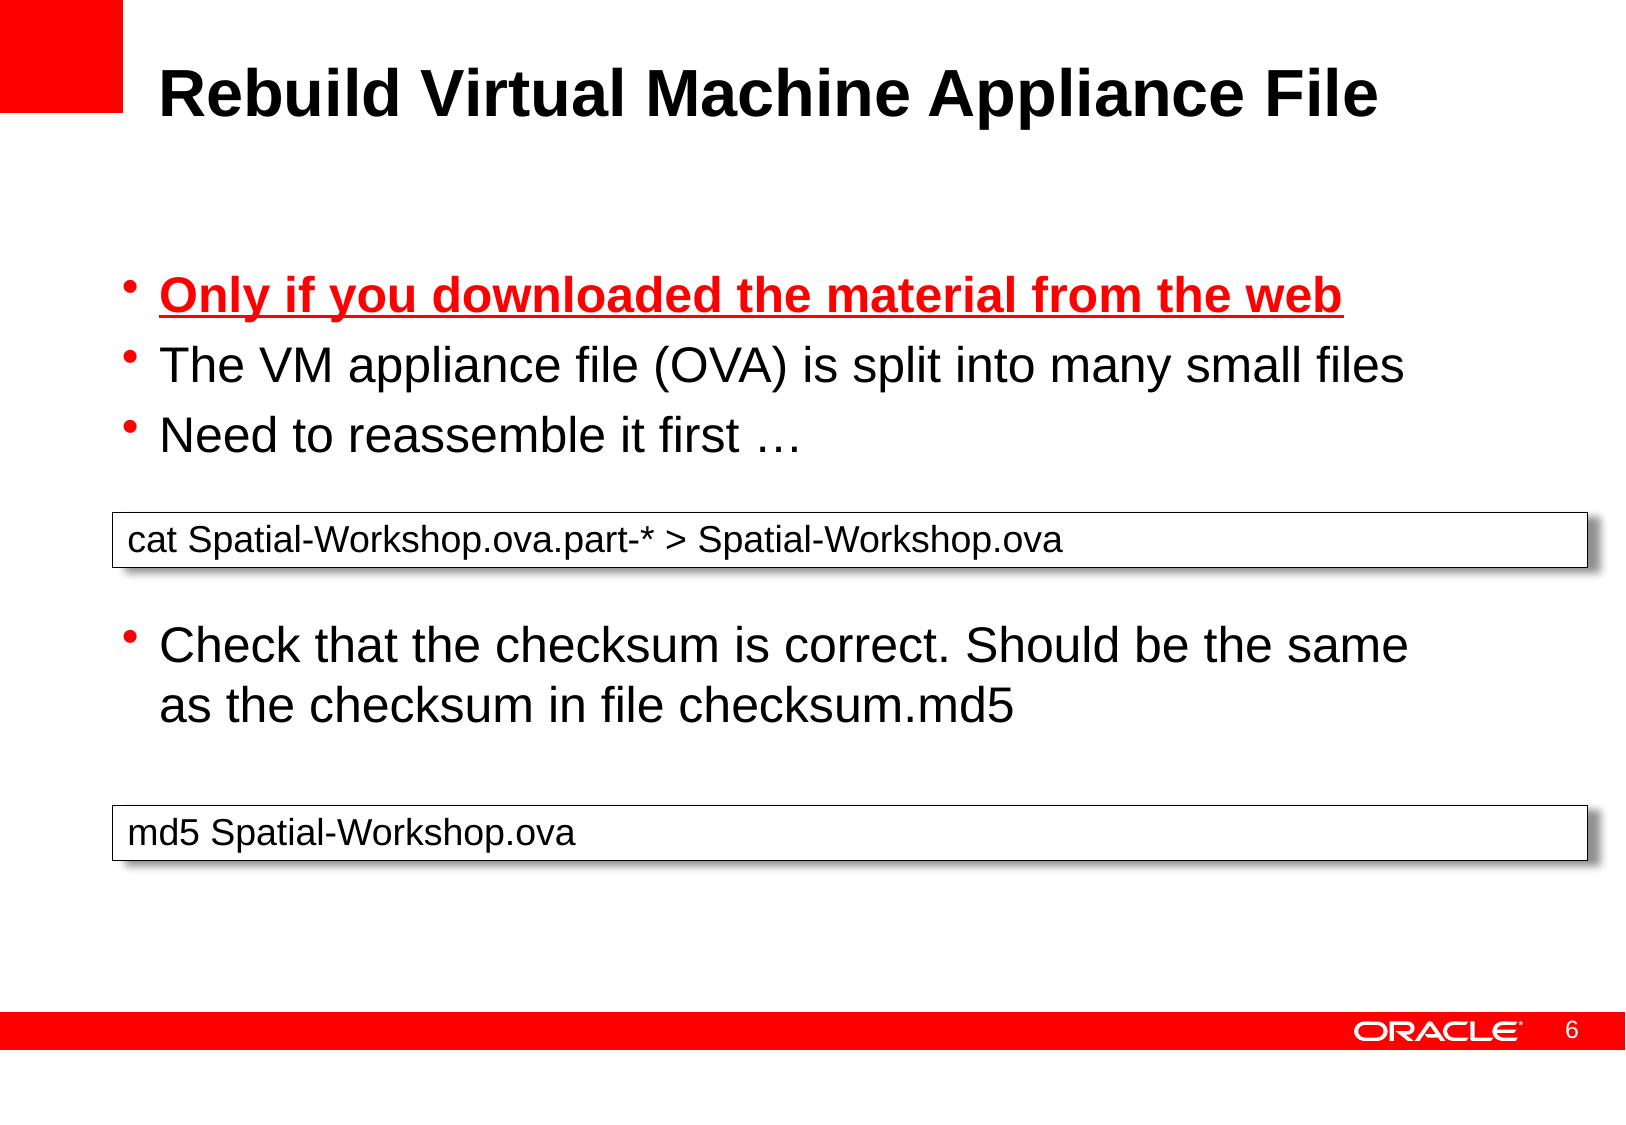

# Rebuild Virtual Machine Appliance File
Only if you downloaded the material from the web
The VM appliance file (OVA) is split into many small files
Need to reassemble it first …

Check that the checksum is correct. Should be the same as the checksum in file checksum.md5

cat Spatial-Workshop.ova.part-* > Spatial-Workshop.ova
md5 Spatial-Workshop.ova